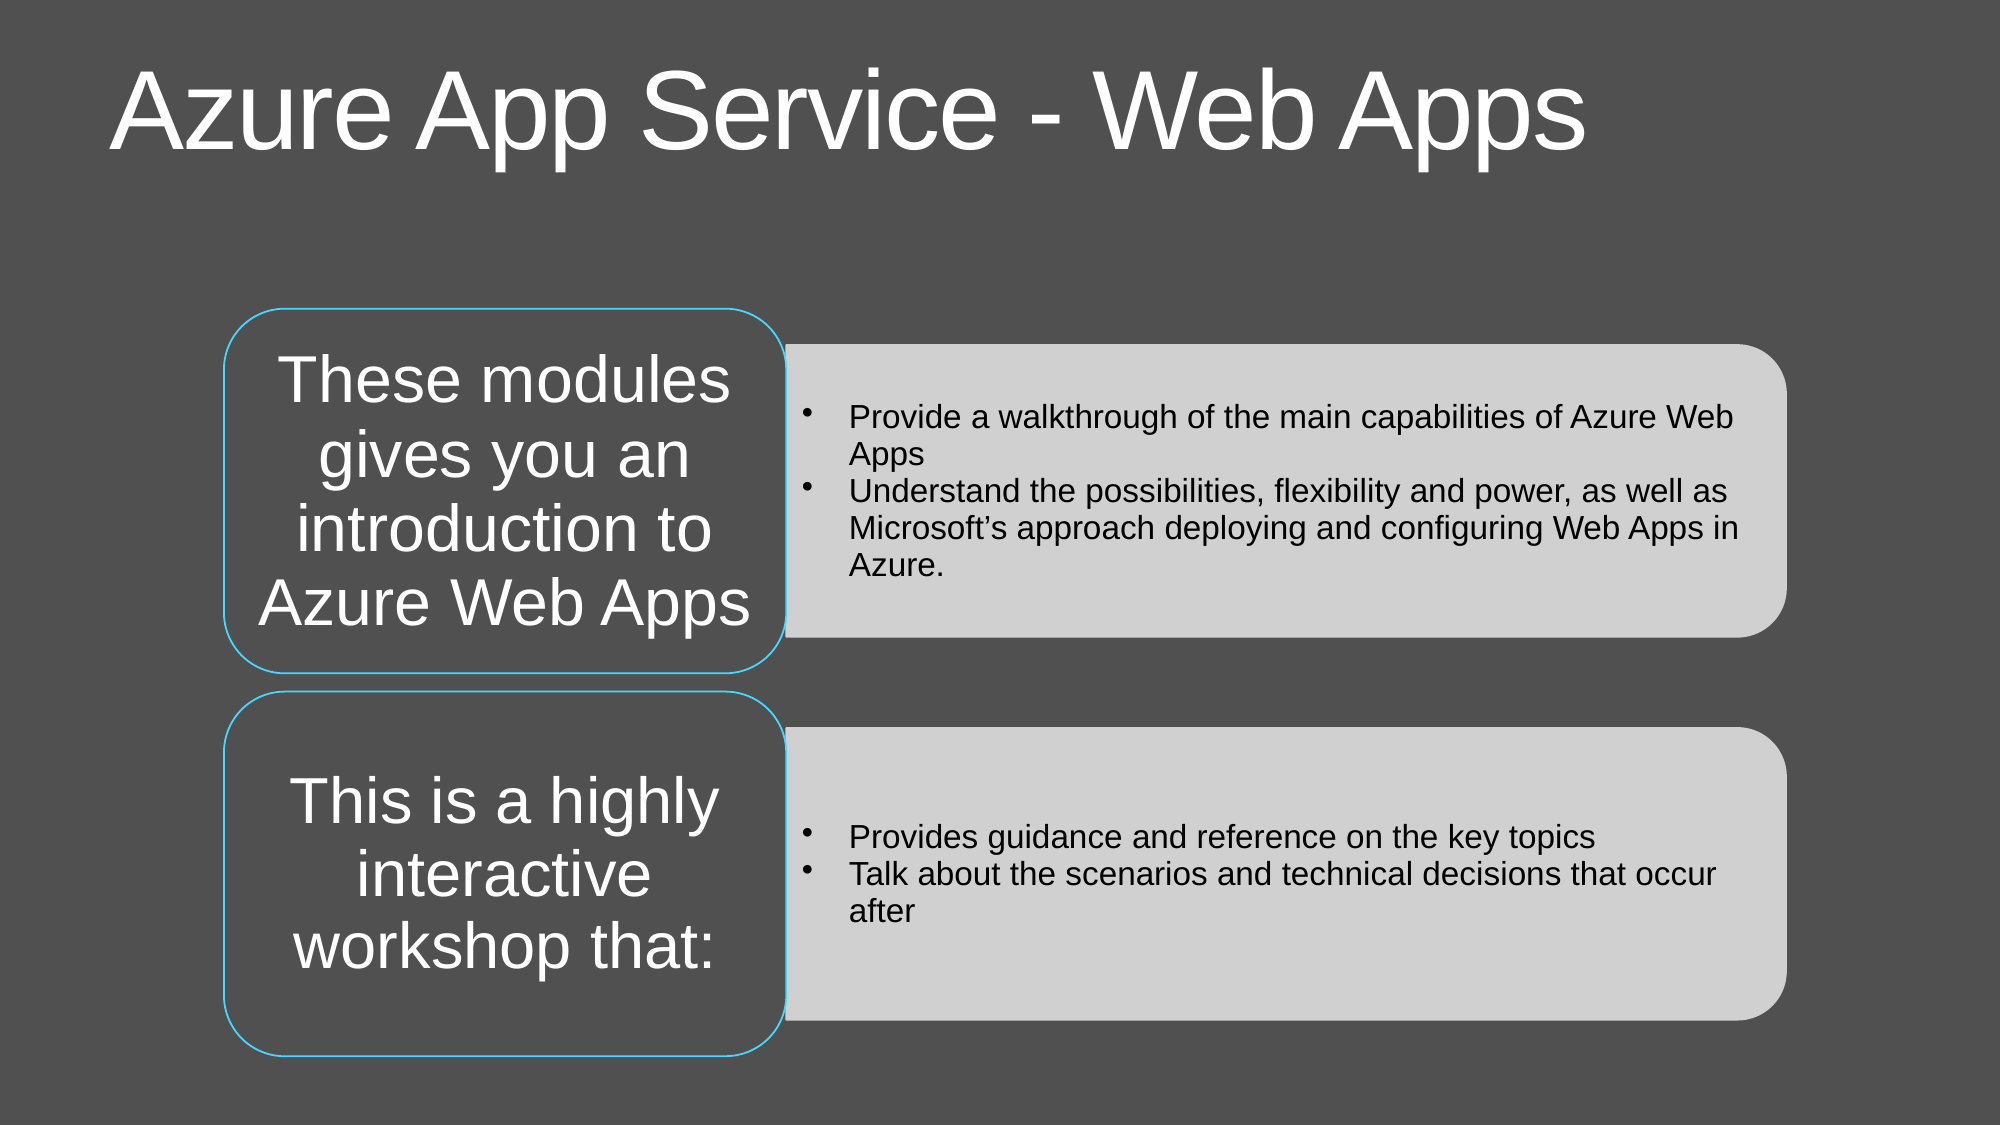

# Azure App Service - Web Apps
These modules gives you an introduction to Azure Web Apps
This is a highly interactive workshop that:
Provides guidance and reference on the key topics
Talk about the scenarios and technical decisions that occur after
Provide a walkthrough of the main capabilities of Azure Web Apps
Understand the possibilities, flexibility and power, as well as Microsoft’s approach deploying and configuring Web Apps in Azure.